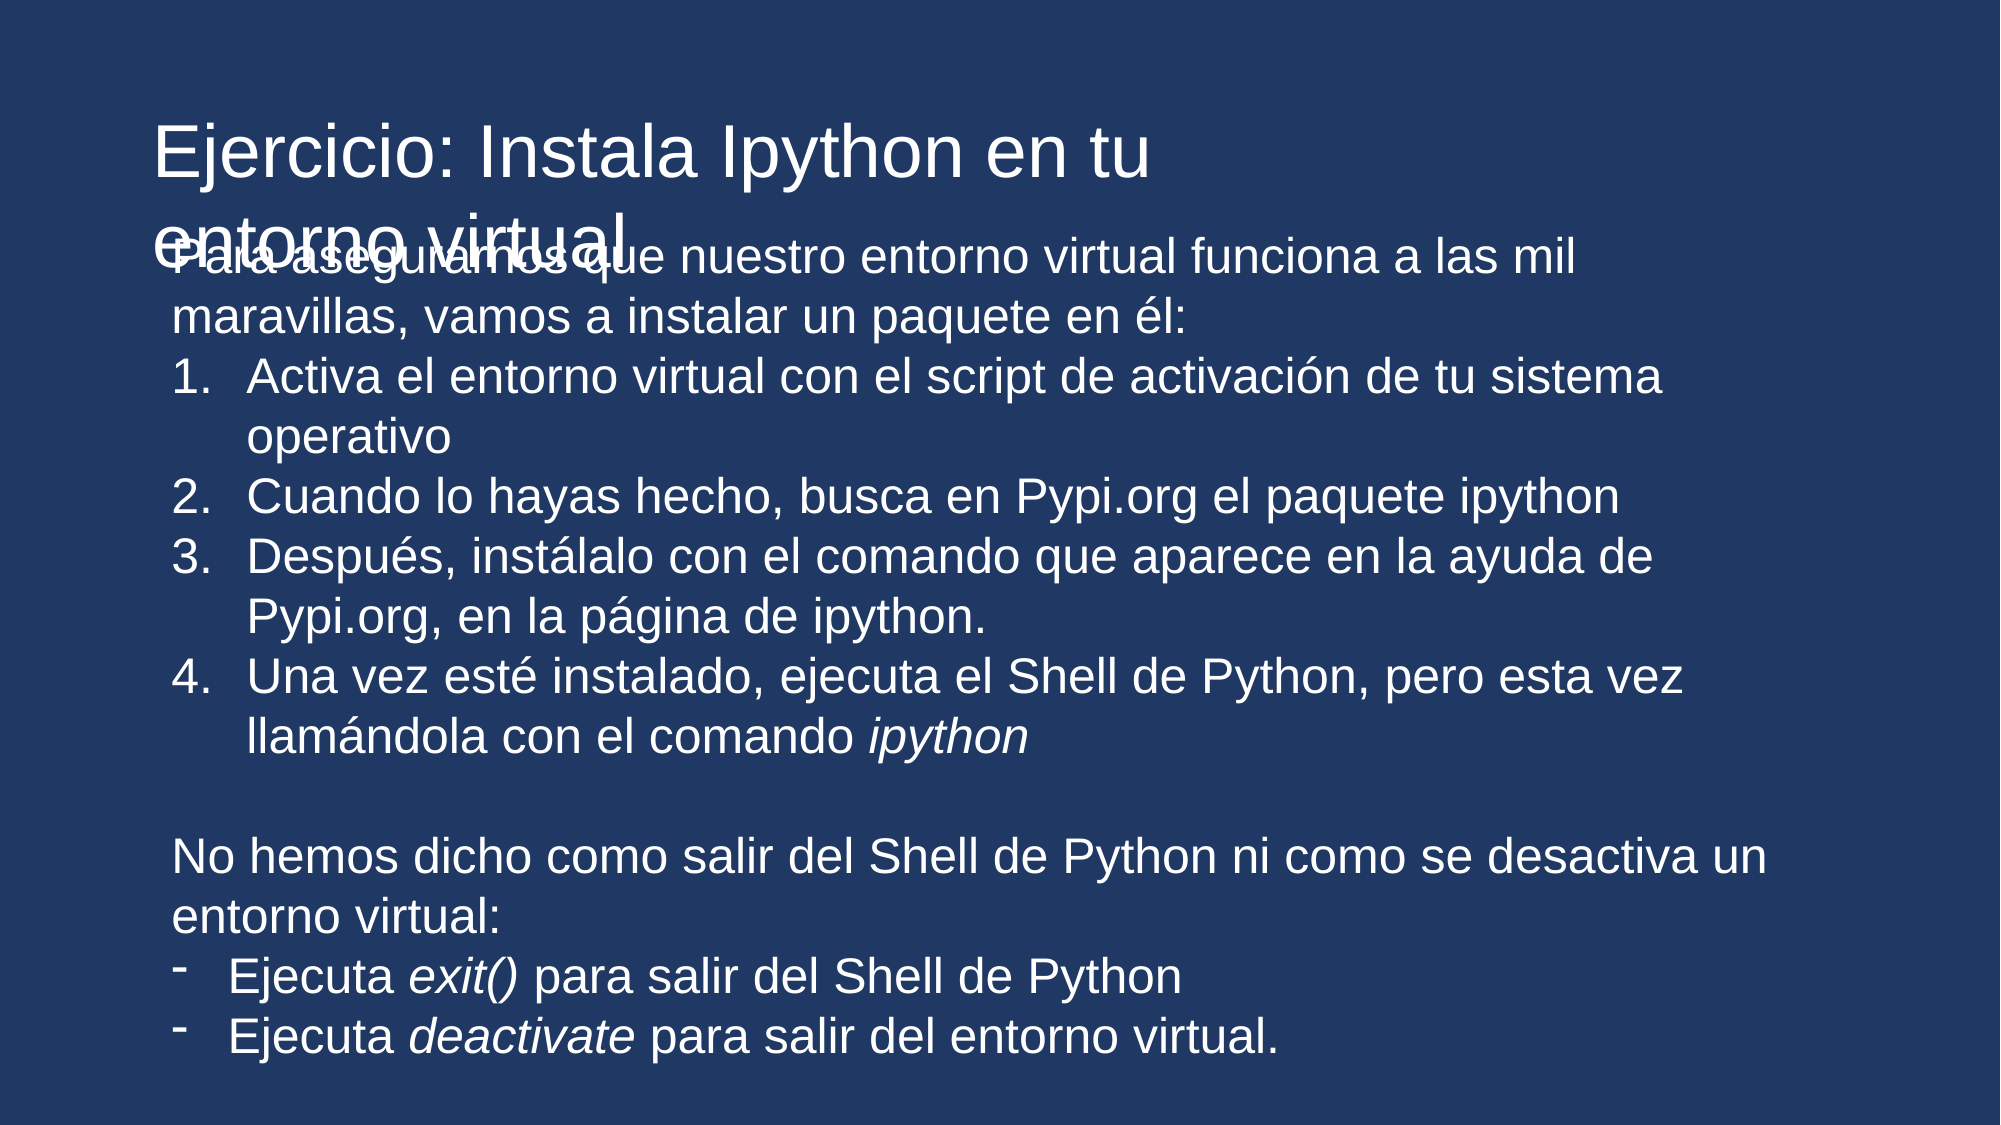

Ejercicio: Instala Ipython en tu entorno virtual
Para asegurarnos que nuestro entorno virtual funciona a las mil maravillas, vamos a instalar un paquete en él:
Activa el entorno virtual con el script de activación de tu sistema operativo
Cuando lo hayas hecho, busca en Pypi.org el paquete ipython
Después, instálalo con el comando que aparece en la ayuda de Pypi.org, en la página de ipython.
Una vez esté instalado, ejecuta el Shell de Python, pero esta vez llamándola con el comando ipython

No hemos dicho como salir del Shell de Python ni como se desactiva un entorno virtual:
Ejecuta exit() para salir del Shell de Python
Ejecuta deactivate para salir del entorno virtual.

5.	Con el entorno virtual desactivado, intenta ejecutar de nuevo ipython.